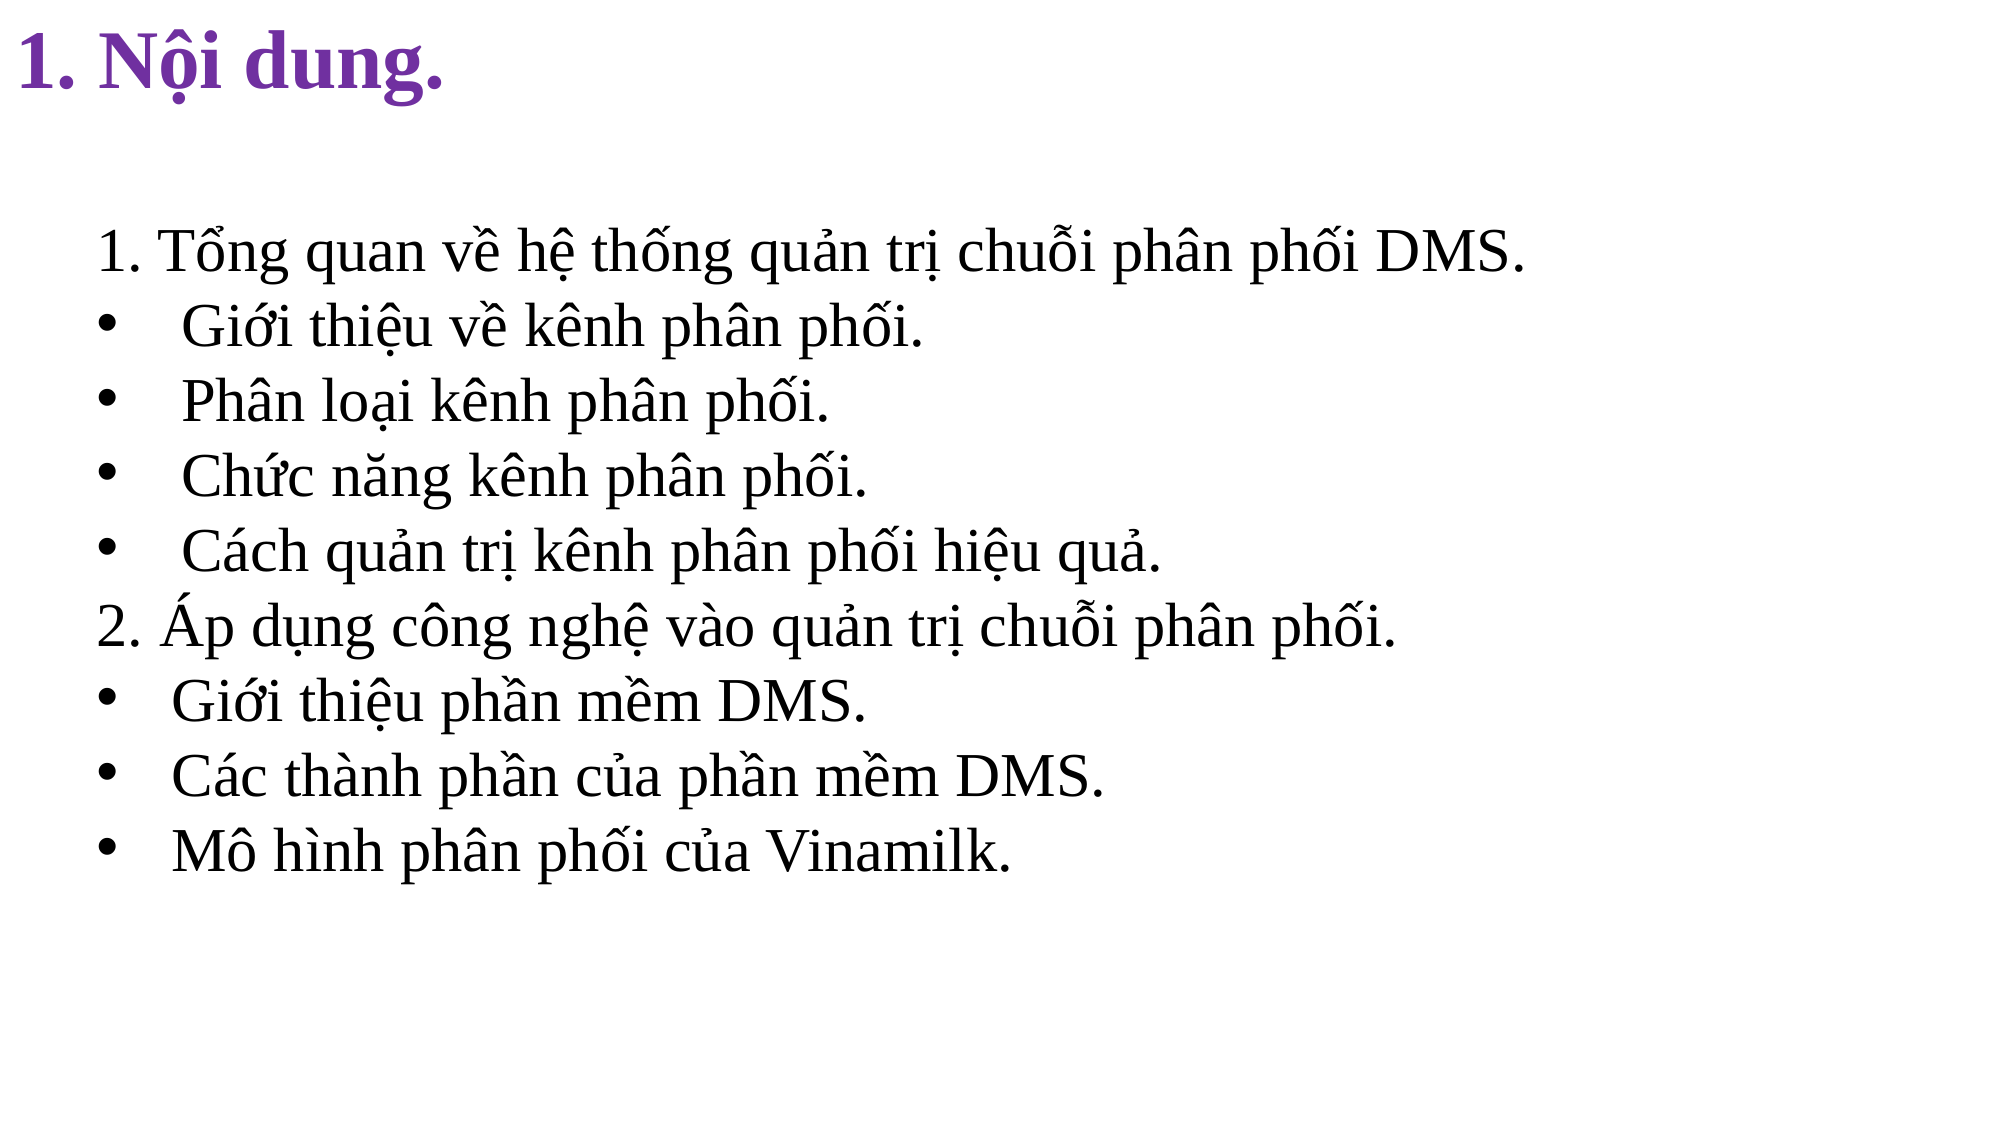

# 1. Nội dung.
1. Tổng quan về hệ thống quản trị chuỗi phân phối DMS.
Giới thiệu về kênh phân phối.
Phân loại kênh phân phối.
Chức năng kênh phân phối.
Cách quản trị kênh phân phối hiệu quả.
2. Áp dụng công nghệ vào quản trị chuỗi phân phối.
Giới thiệu phần mềm DMS.
Các thành phần của phần mềm DMS.
Mô hình phân phối của Vinamilk.